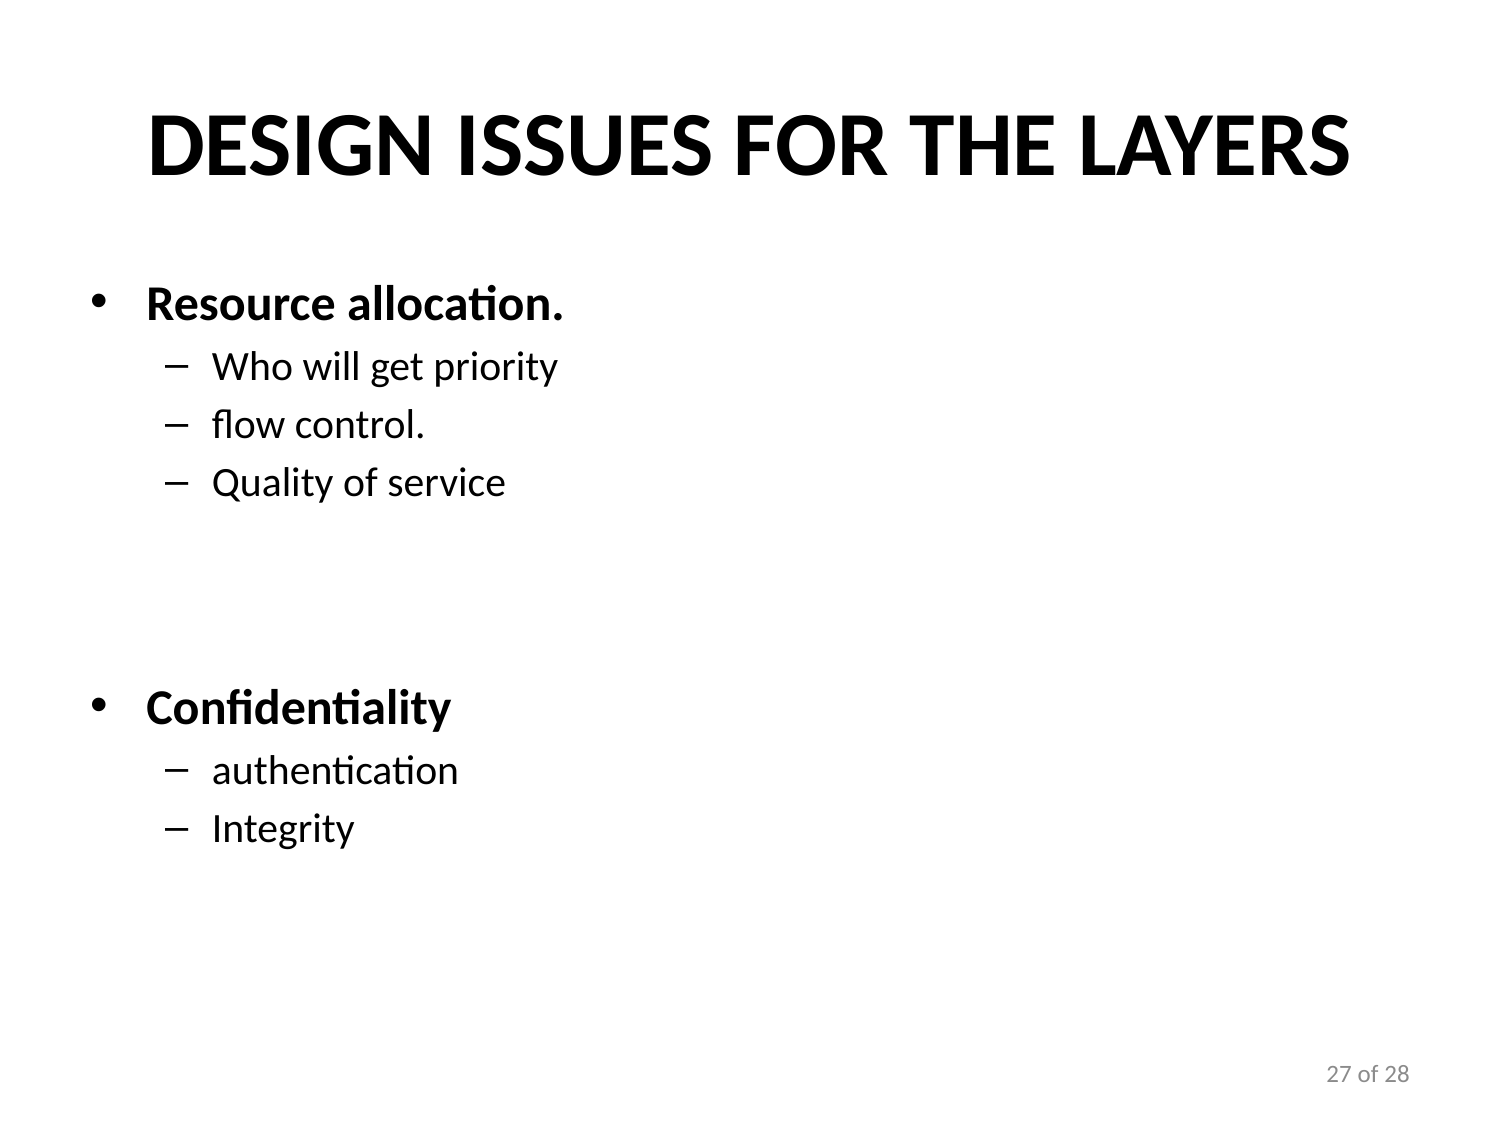

# Design Issues for the Layers
Resource allocation.
Who will get priority
flow control.
Quality of service

Confidentiality
authentication
Integrity

27 of 28